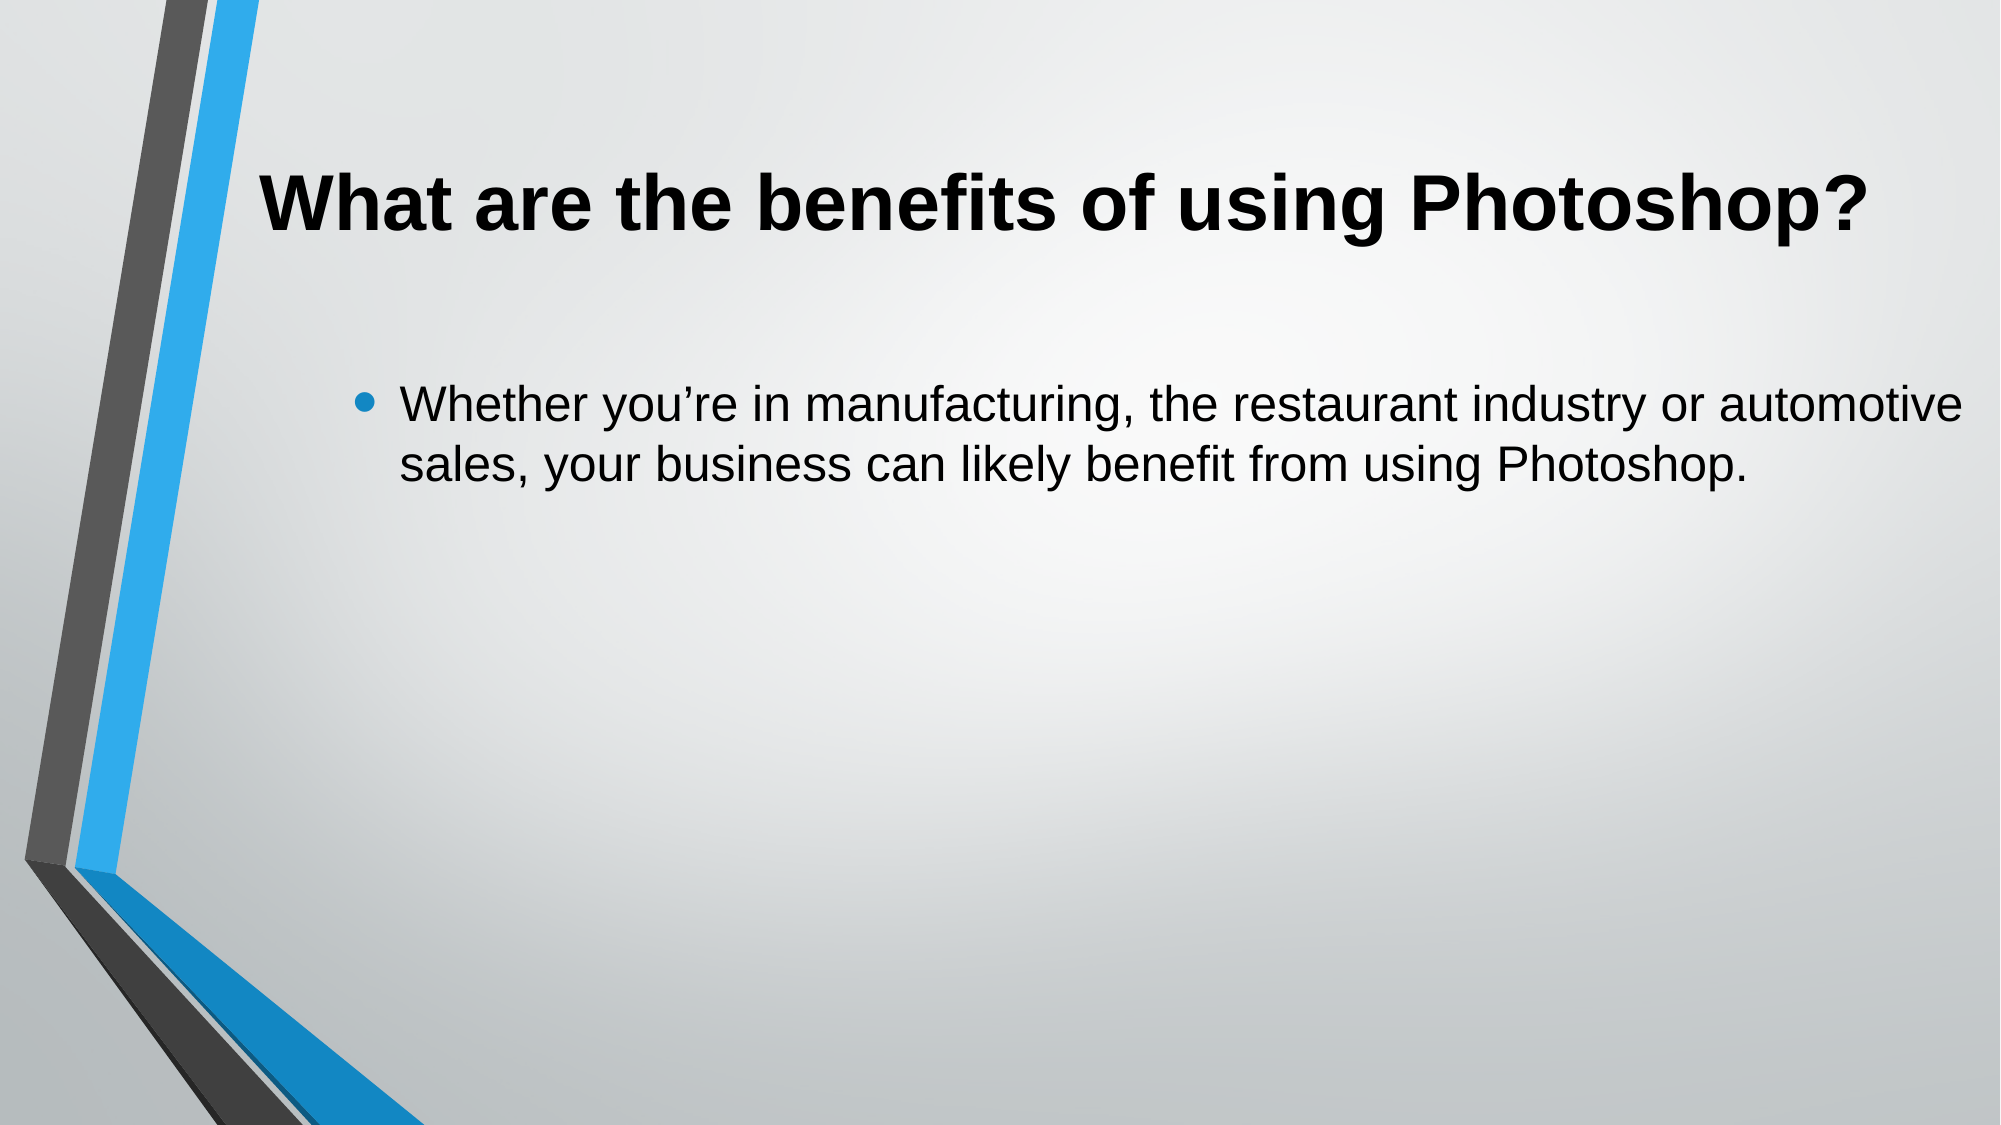

# What are the benefits of using Photoshop?
Whether you’re in manufacturing, the restaurant industry or automotive sales, your business can likely benefit from using Photoshop.